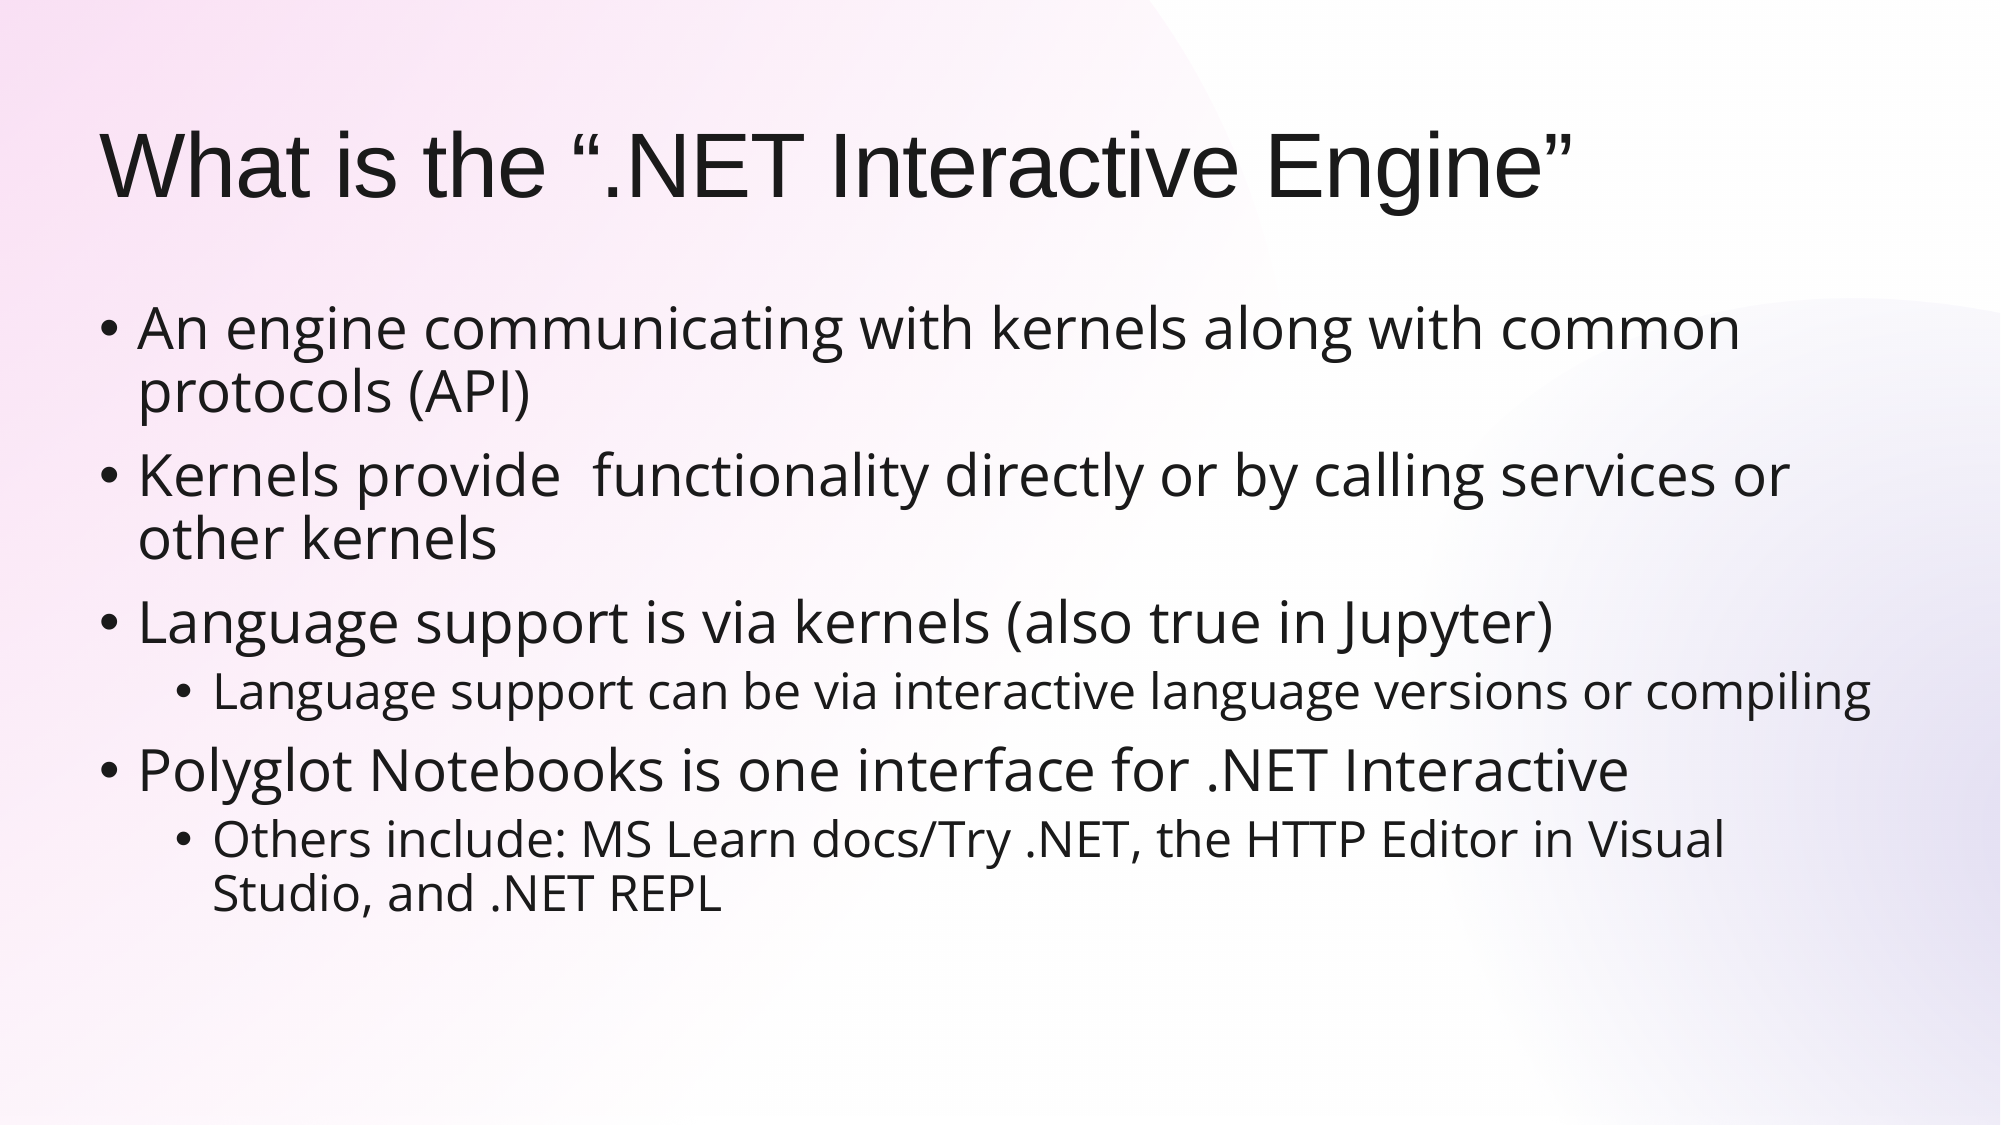

# What is the “.NET Interactive Engine”
An engine communicating with kernels along with common protocols (API)
Kernels provide  functionality directly or by calling services or  other kernels
Language support is via kernels (also true in Jupyter)
Language support can be via interactive language versions or compiling
Polyglot Notebooks is one interface for .NET Interactive
Others include: MS Learn docs/Try .NET, the HTTP Editor in Visual Studio, and .NET REPL